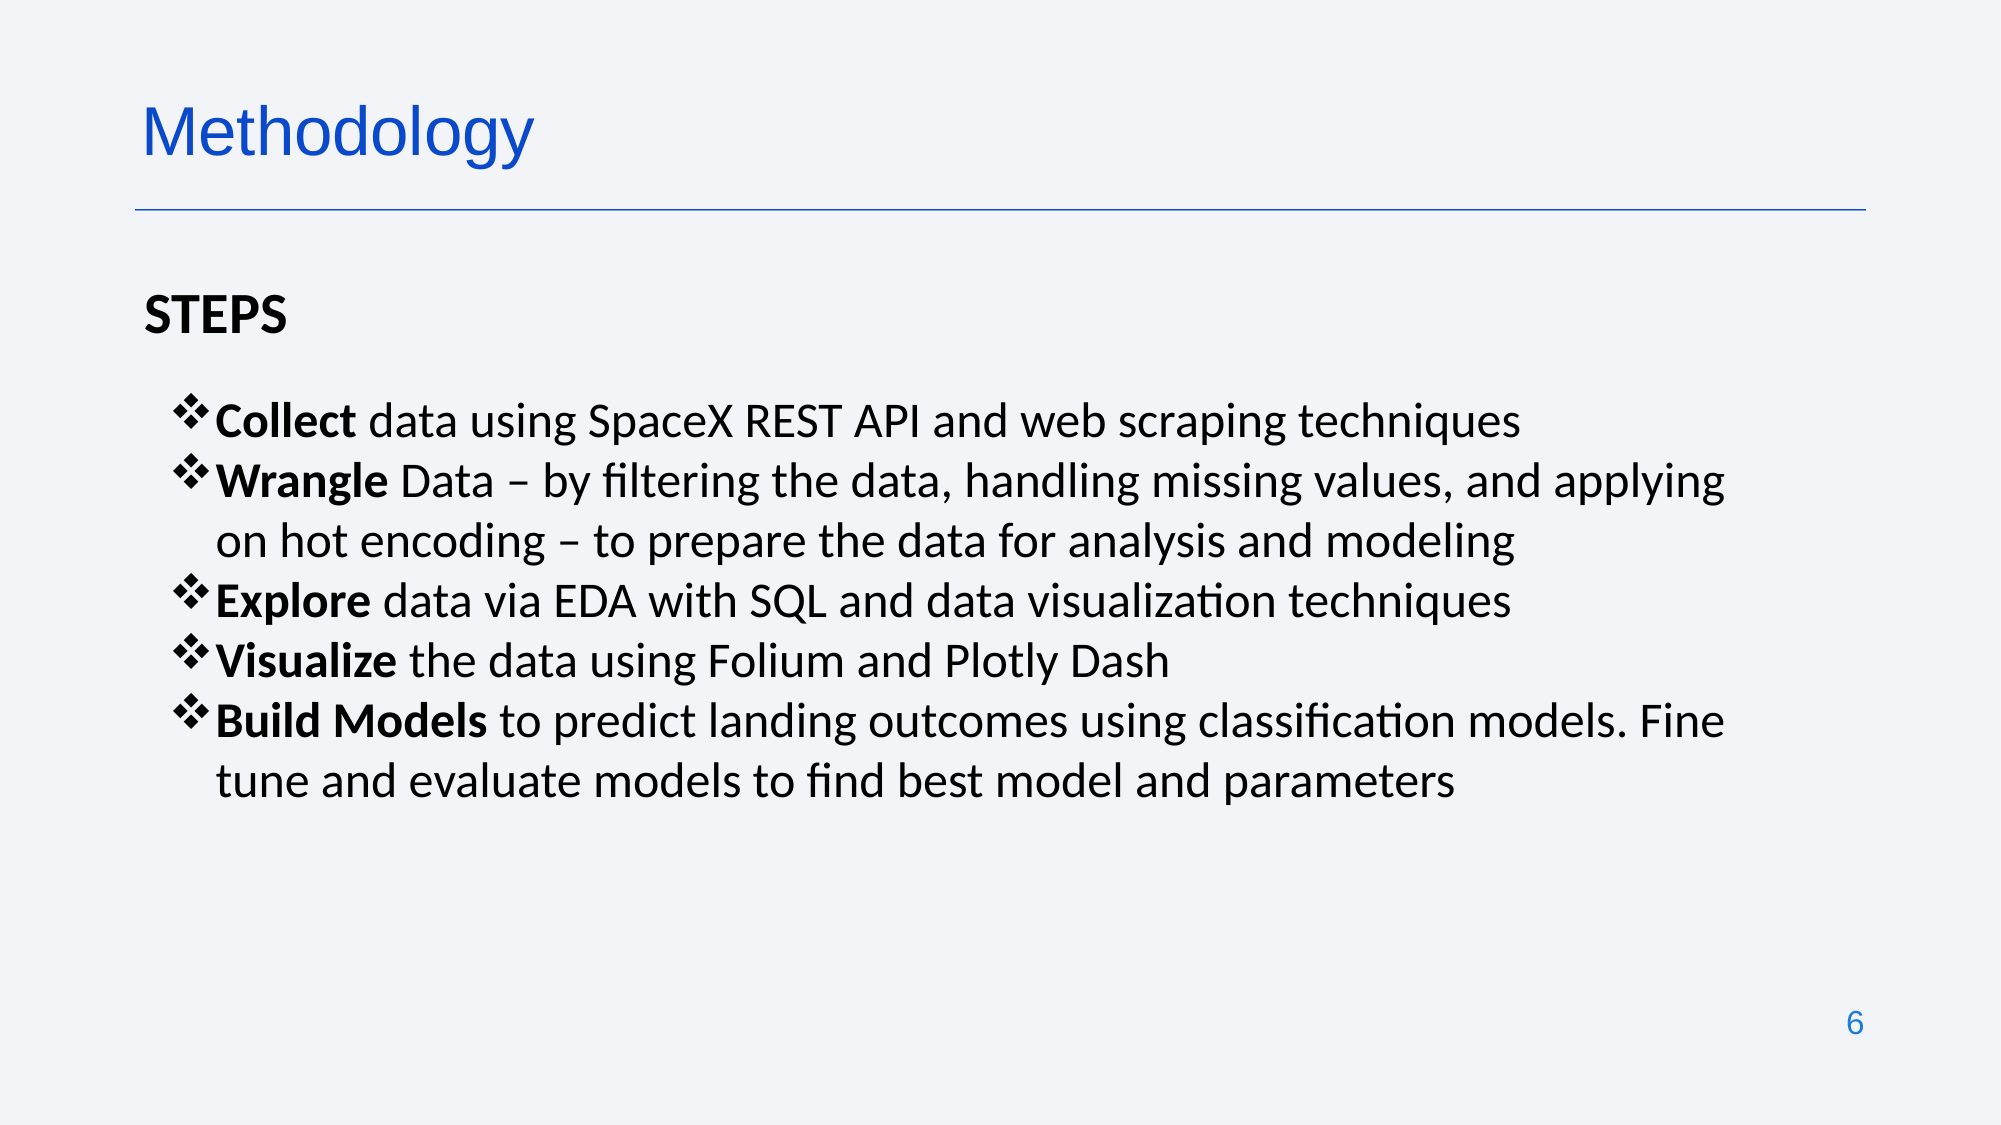

Methodology
STEPS

Collect data using SpaceX REST API and web scraping techniques
Wrangle Data – by filtering the data, handling missing values, and applying on hot encoding – to prepare the data for analysis and modeling
Explore data via EDA with SQL and data visualization techniques
Visualize the data using Folium and Plotly Dash
Build Models to predict landing outcomes using classification models. Fine tune and evaluate models to find best model and parameters
6